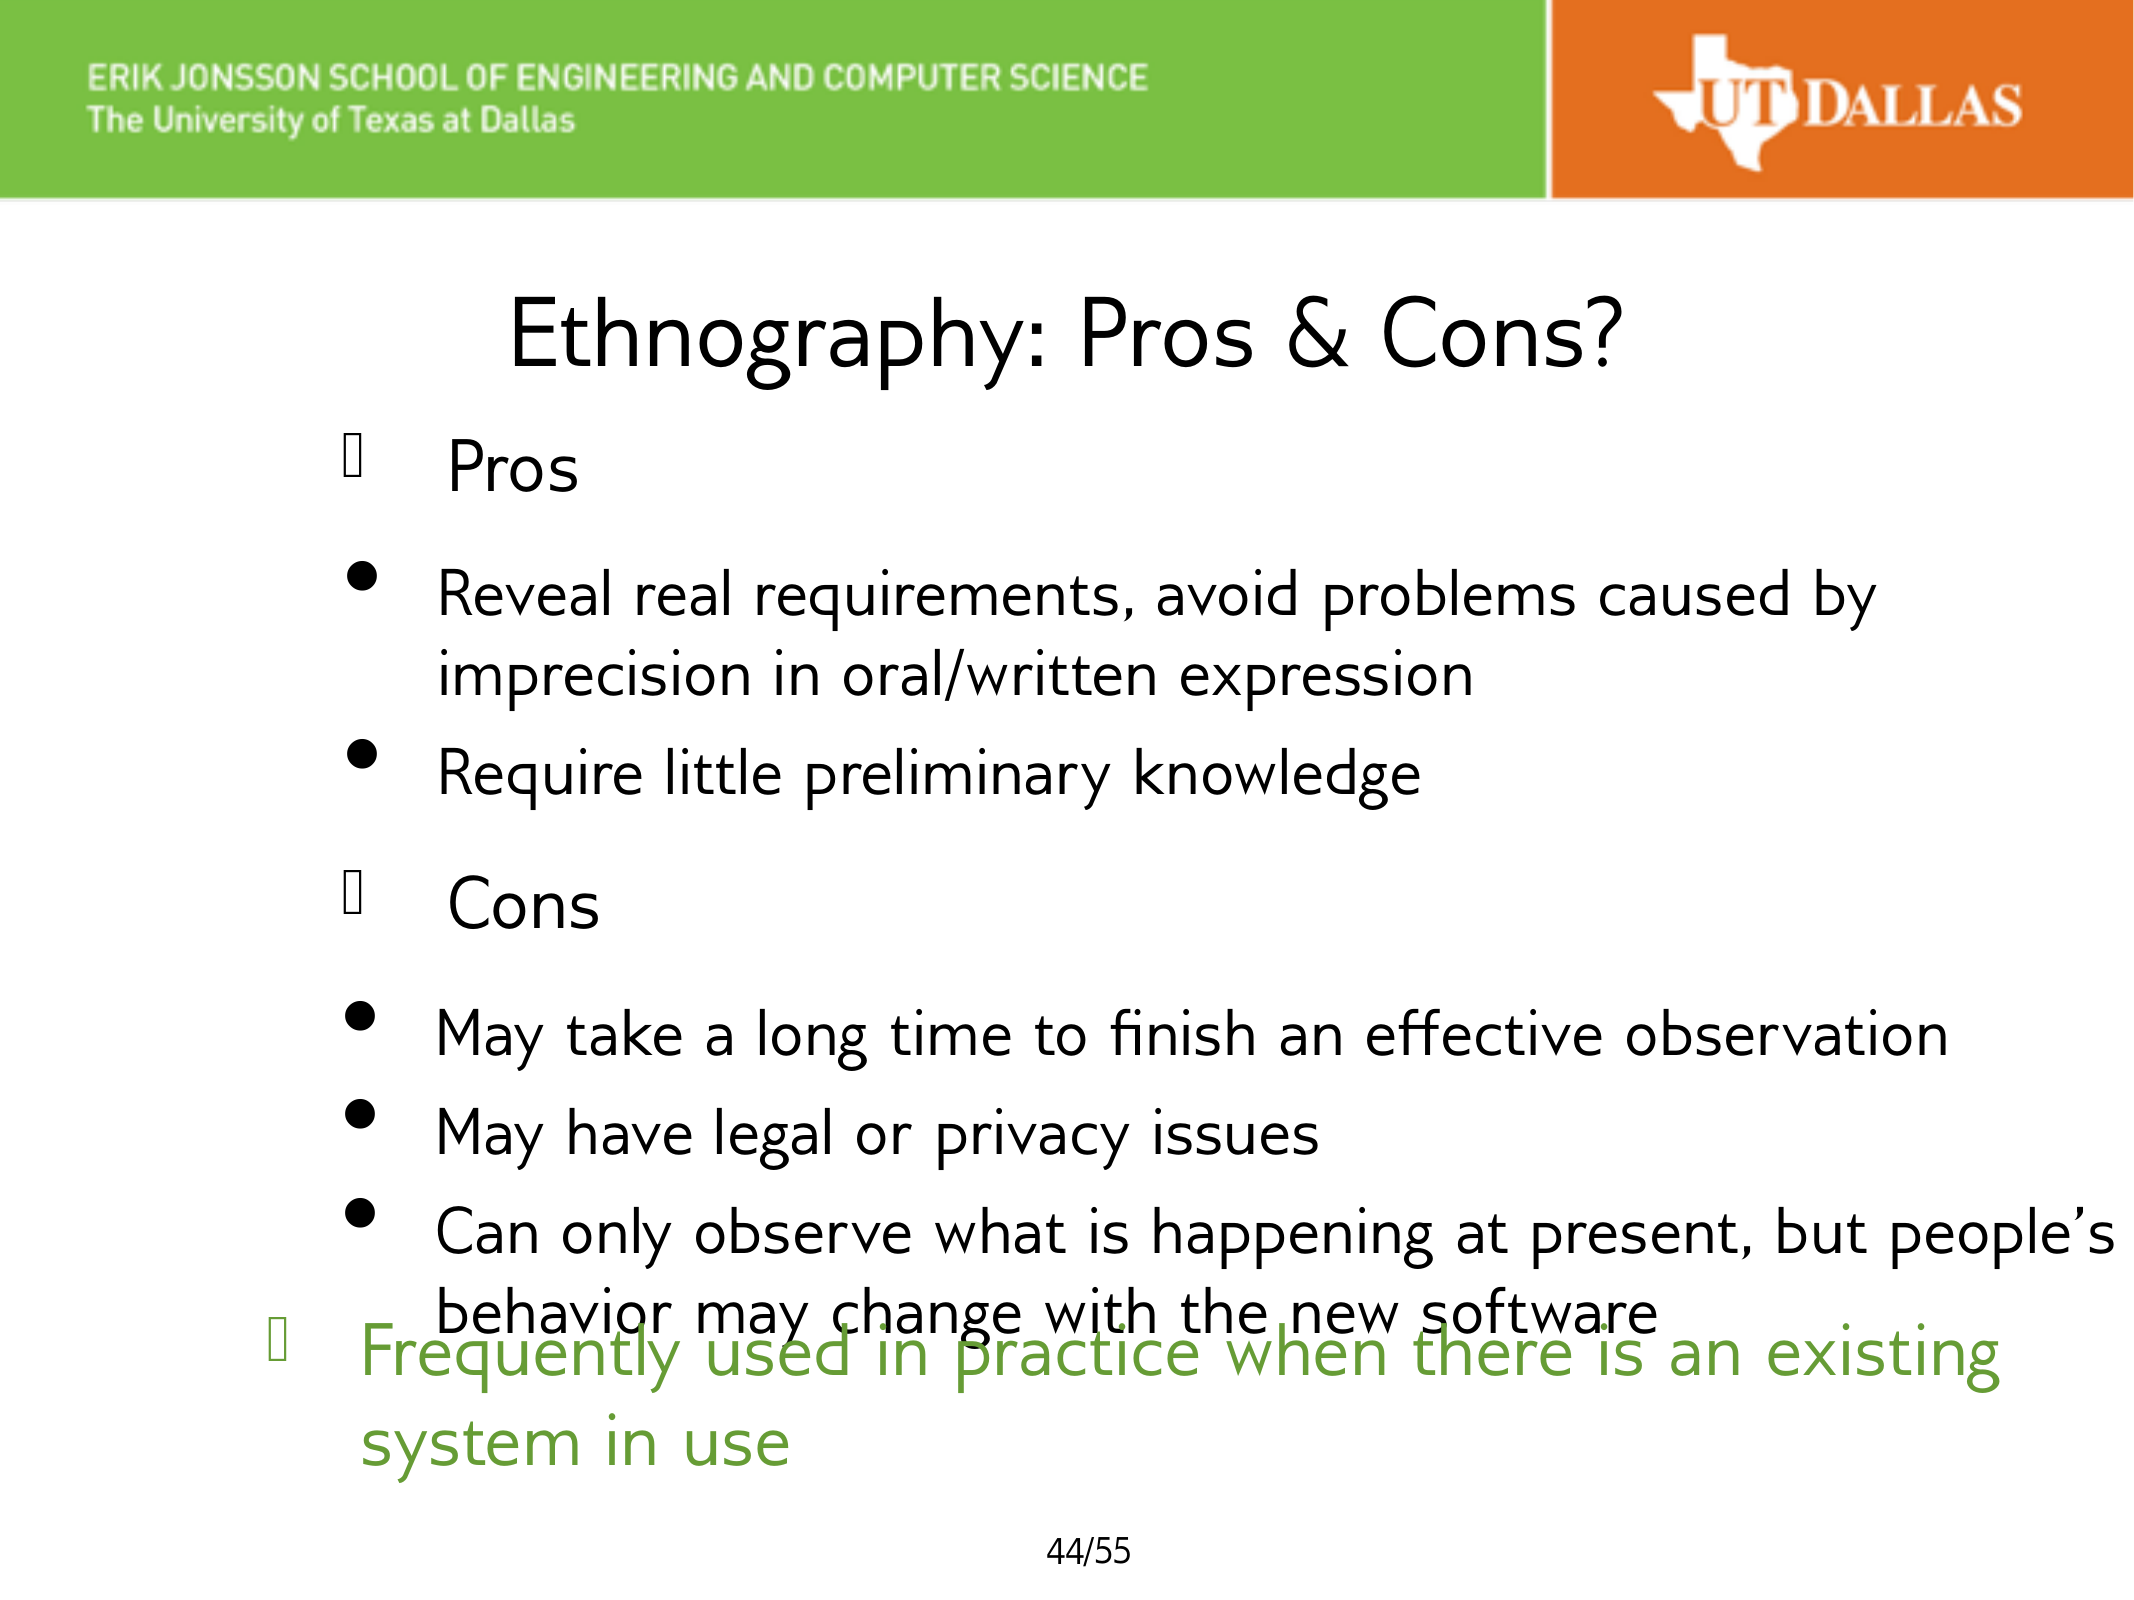

# Ethnography: Pros & Cons?
Pros

Cons
Reveal real requirements, avoid problems caused by imprecision in oral/written expression
Require little preliminary knowledge
May take a long time to finish an effective observation
May have legal or privacy issues
Can only observe what is happening at present, but people’s behavior may change with the new software
Frequently used in practice when there is an existing system in use
44